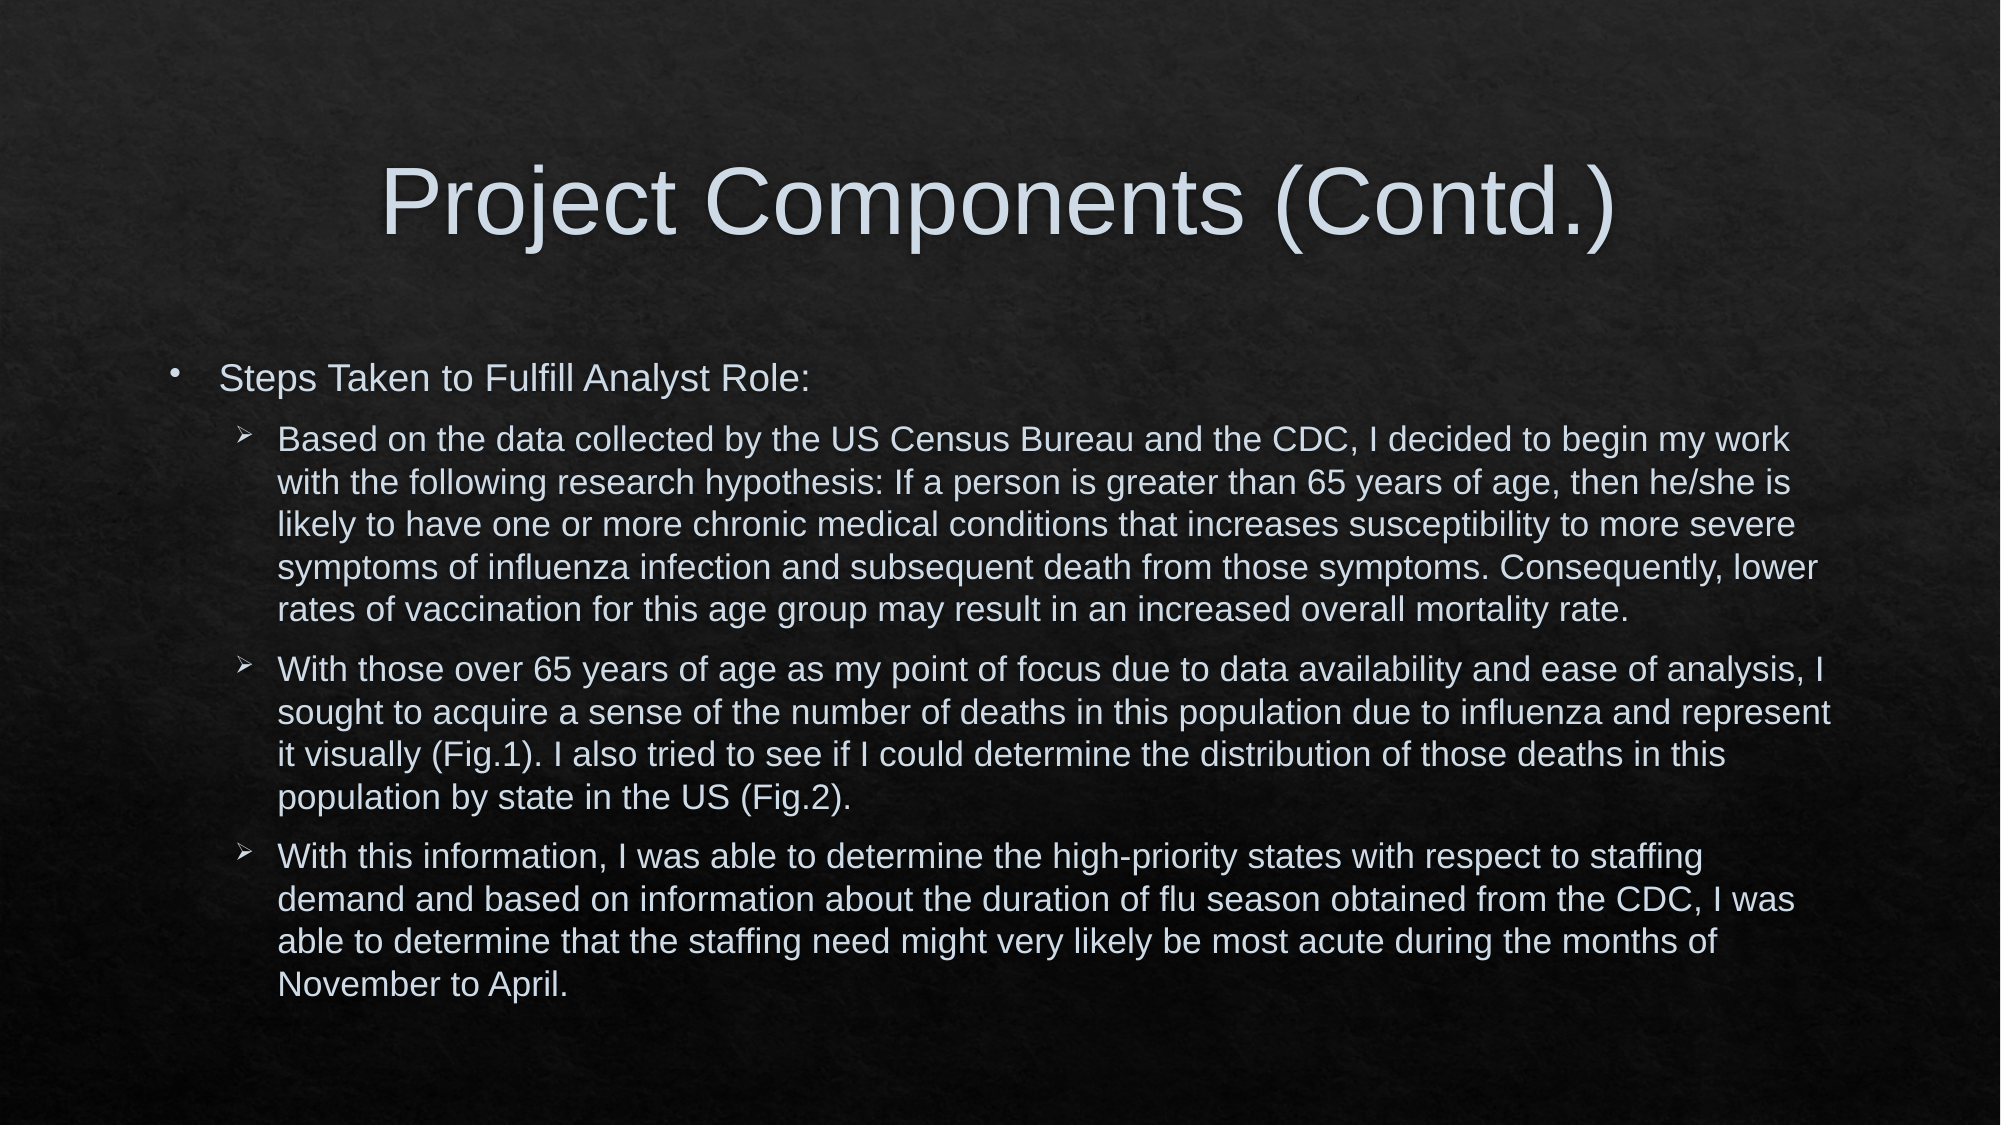

# Project Components (Contd.)
Steps Taken to Fulfill Analyst Role:
Based on the data collected by the US Census Bureau and the CDC, I decided to begin my work with the following research hypothesis: If a person is greater than 65 years of age, then he/she is likely to have one or more chronic medical conditions that increases susceptibility to more severe symptoms of influenza infection and subsequent death from those symptoms. Consequently, lower rates of vaccination for this age group may result in an increased overall mortality rate.
With those over 65 years of age as my point of focus due to data availability and ease of analysis, I sought to acquire a sense of the number of deaths in this population due to influenza and represent it visually (Fig.1). I also tried to see if I could determine the distribution of those deaths in this population by state in the US (Fig.2).
With this information, I was able to determine the high-priority states with respect to staffing demand and based on information about the duration of flu season obtained from the CDC, I was able to determine that the staffing need might very likely be most acute during the months of November to April.